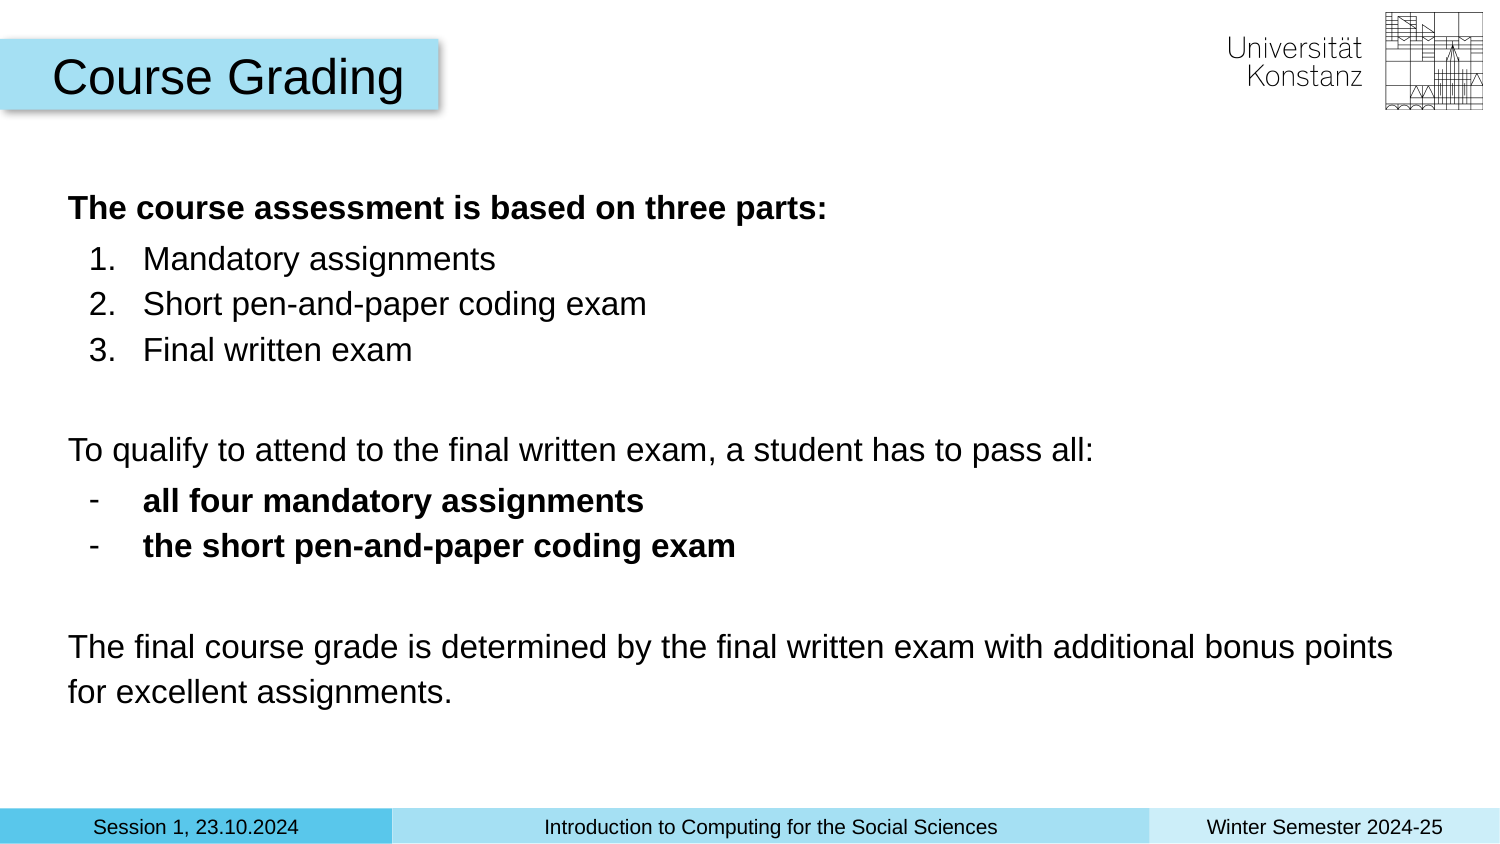

Course Grading

The course assessment is based on three parts:
Mandatory assignments
Short pen-and-paper coding exam
Final written exam

To qualify to attend to the final written exam, a student has to pass all:
all four mandatory assignments
the short pen-and-paper coding exam

The final course grade is determined by the final written exam with additional bonus points for excellent assignments.